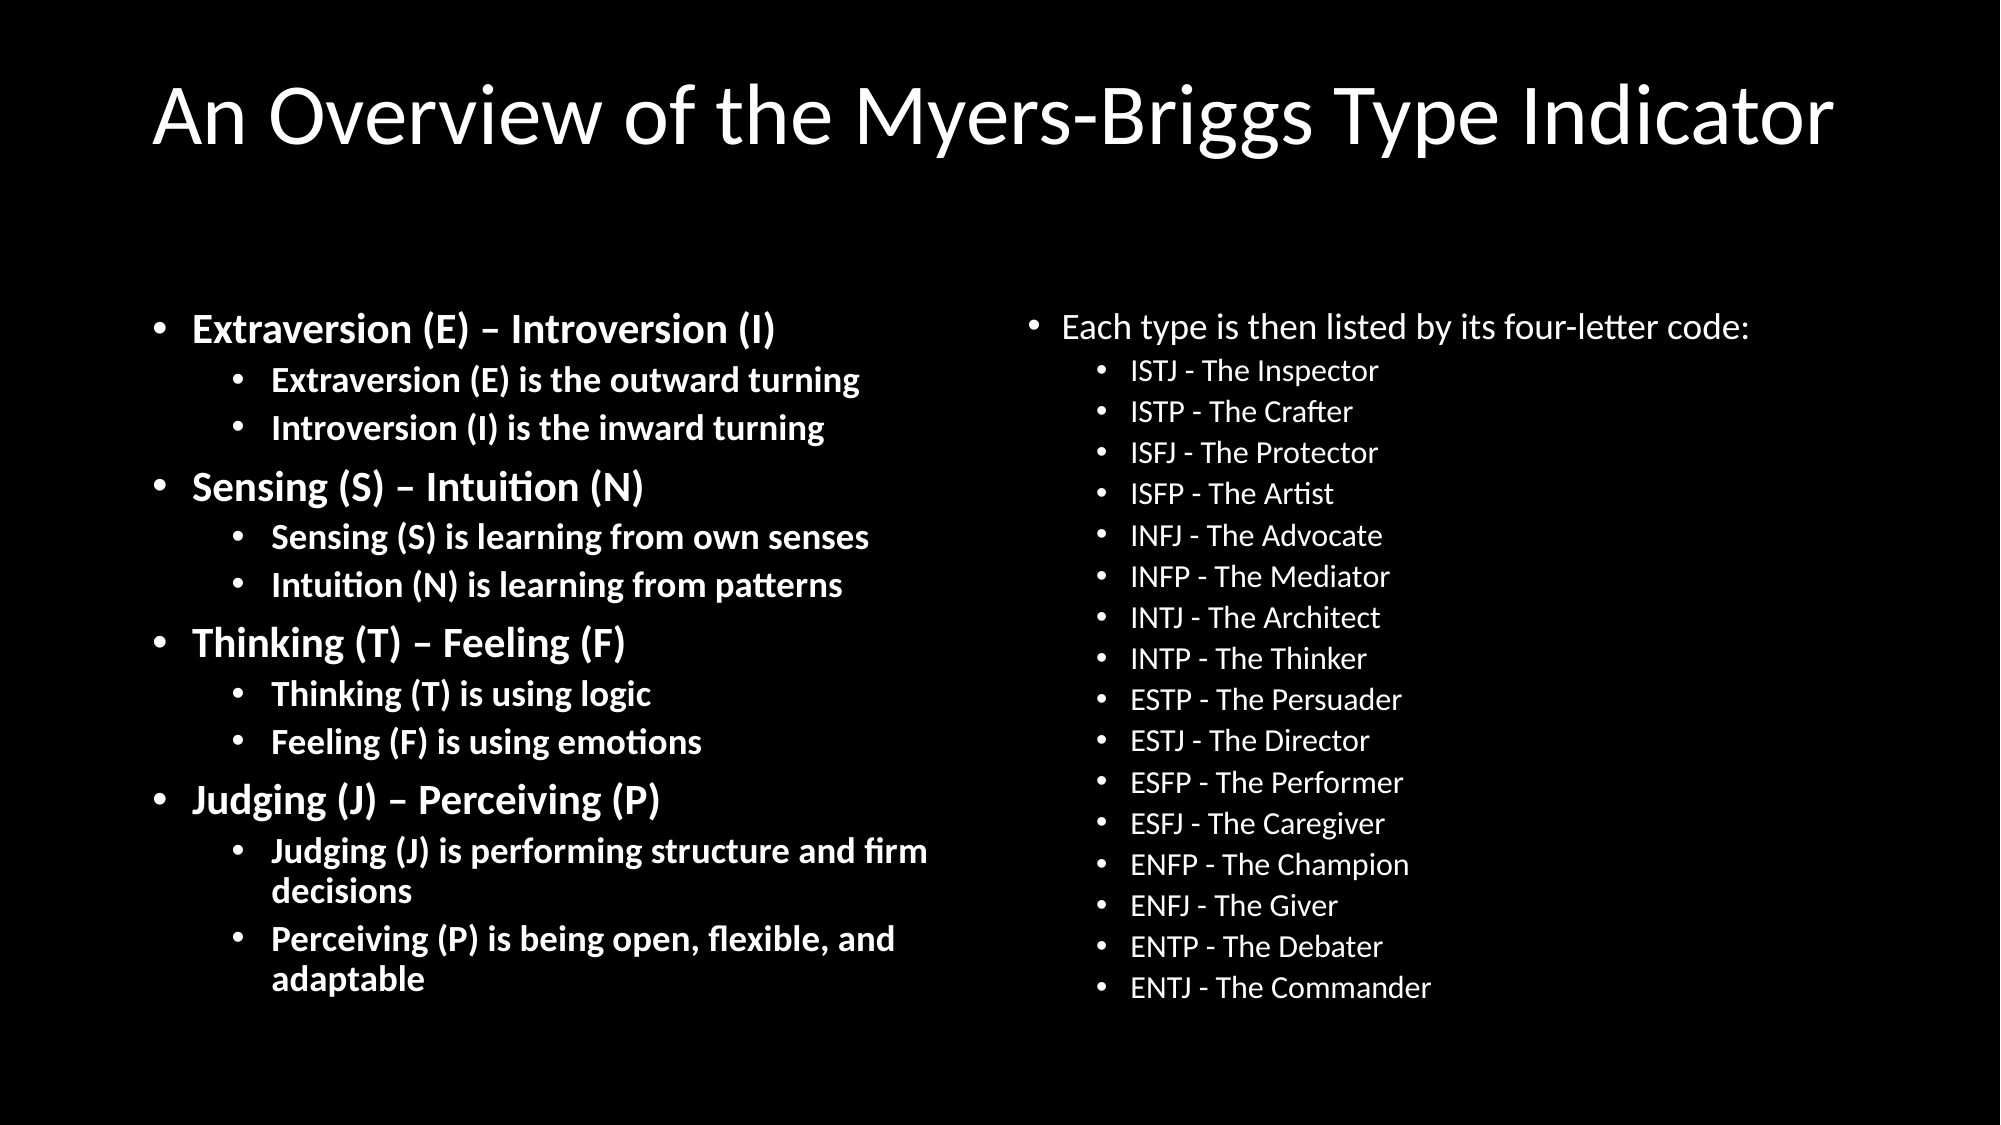

# An Overview of the Myers-Briggs Type Indicator
Extraversion (E) – Introversion (I)
Extraversion (E) is the outward turning
Introversion (I) is the inward turning
Sensing (S) – Intuition (N)
Sensing (S) is learning from own senses
Intuition (N) is learning from patterns
Thinking (T) – Feeling (F)
Thinking (T) is using logic
Feeling (F) is using emotions
Judging (J) – Perceiving (P)
Judging (J) is performing structure and firm decisions
Perceiving (P) is being open, flexible, and adaptable

Each type is then listed by its four-letter code:
ISTJ - The Inspector
ISTP - The Crafter
ISFJ - The Protector
ISFP - The Artist
INFJ - The Advocate
INFP - The Mediator
INTJ - The Architect
INTP - The Thinker
ESTP - The Persuader
ESTJ - The Director
ESFP - The Performer
ESFJ - The Caregiver
ENFP - The Champion
ENFJ - The Giver
ENTP - The Debater
ENTJ - The Commander